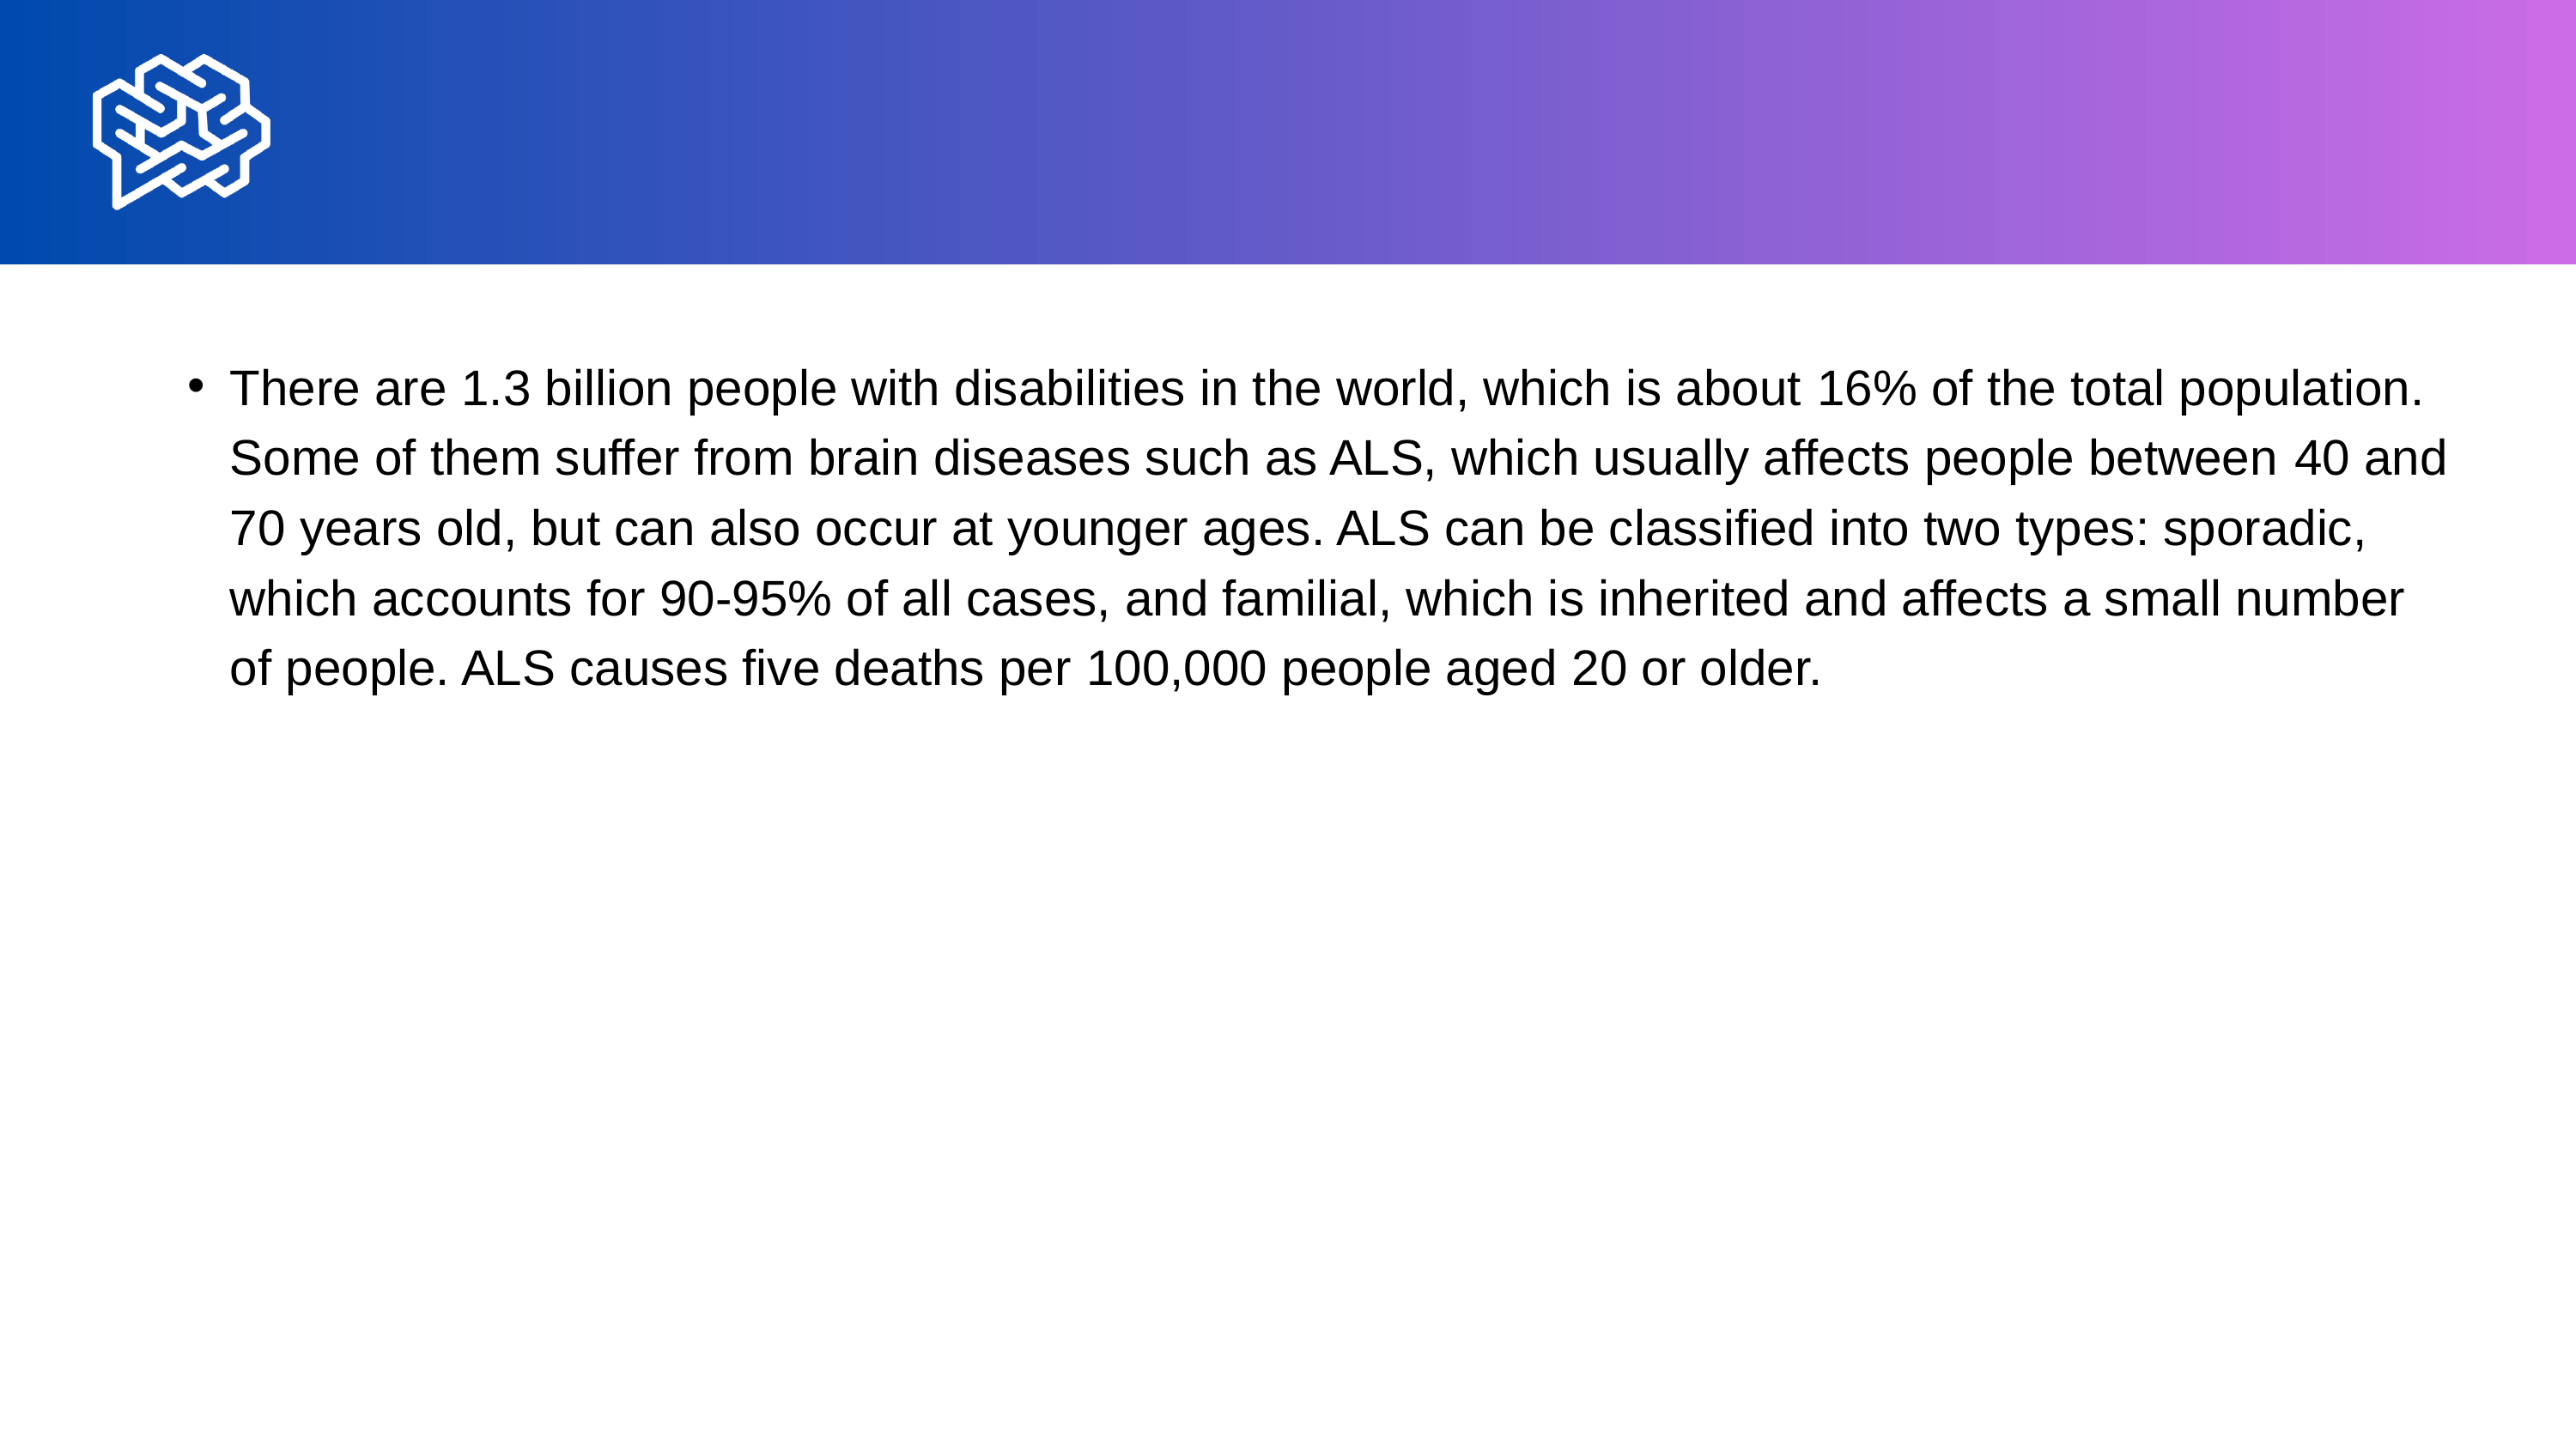

There are 1.3 billion people with disabilities in the world, which is about 16% of the total population. Some of them suffer from brain diseases such as ALS, which usually affects people between 40 and 70 years old, but can also occur at younger ages. ALS can be classified into two types: sporadic, which accounts for 90-95% of all cases, and familial, which is inherited and affects a small number of people. ALS causes five deaths per 100,000 people aged 20 or older.